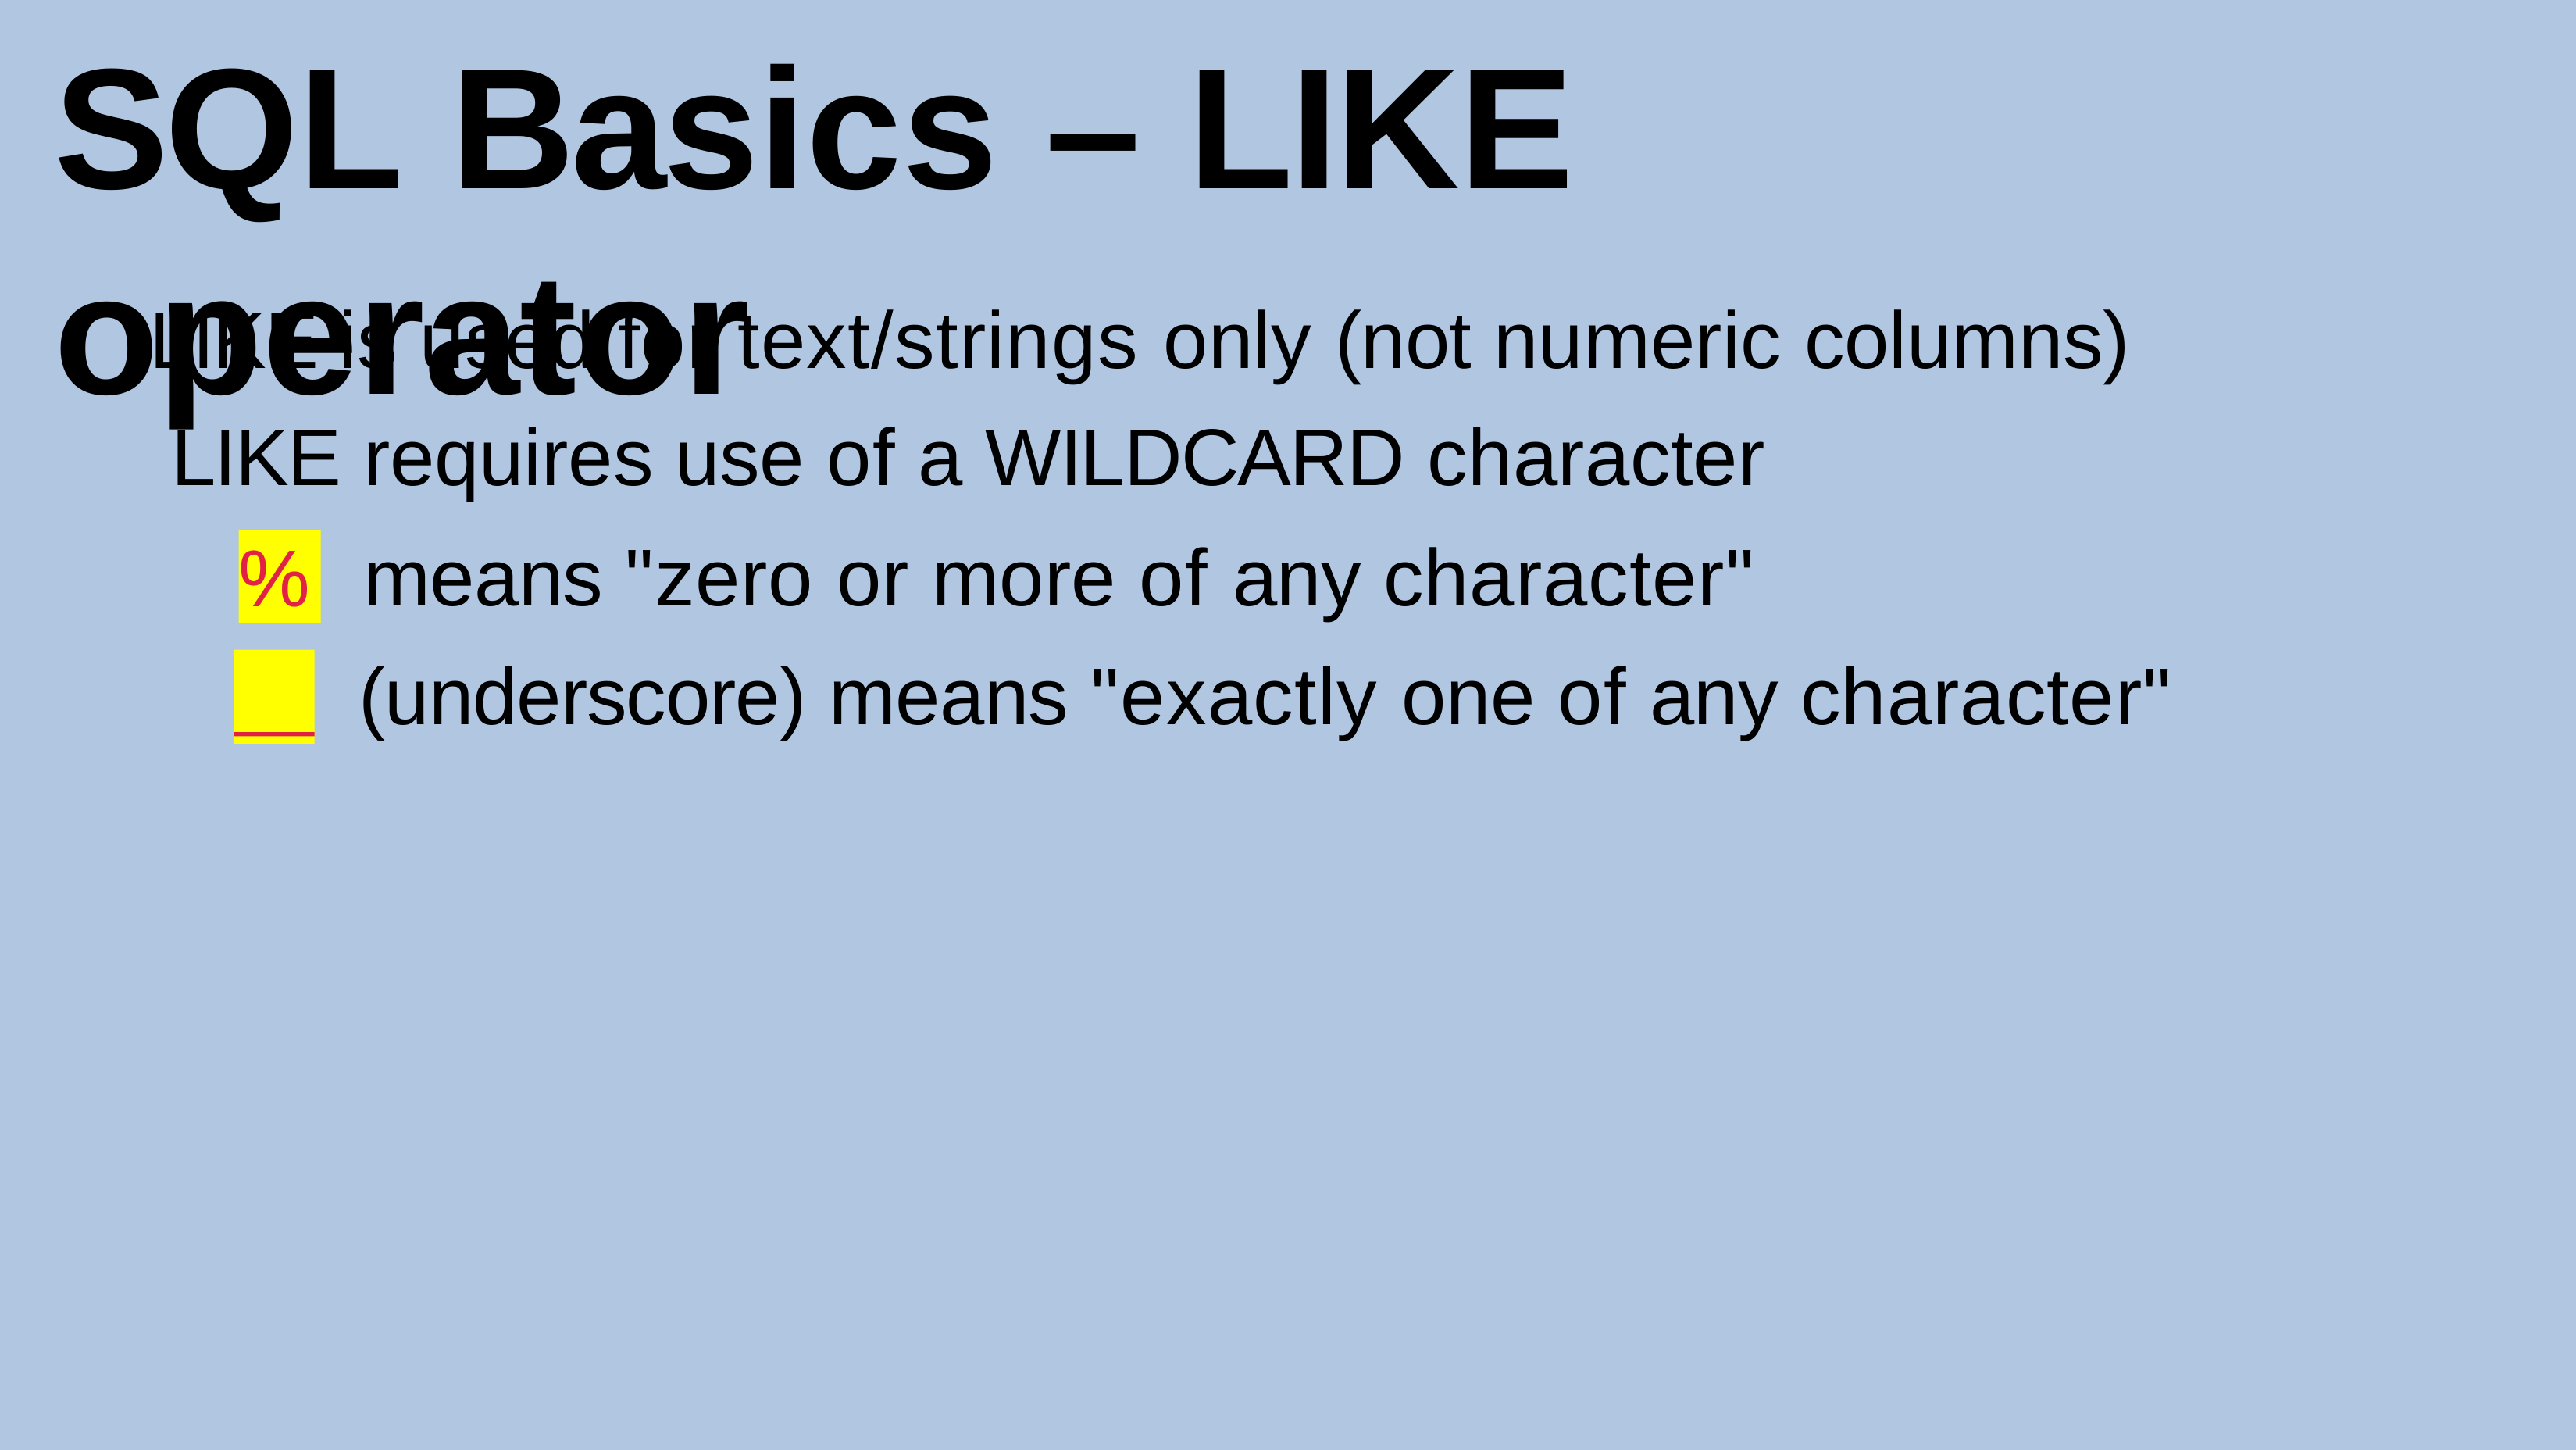

# SQL Basics – LIKE operator
LIKE is used for text/strings only (not numeric columns)  LIKE requires use of a WILDCARD character
means "zero or more of any character"  (underscore) means "exactly one of any character"
%